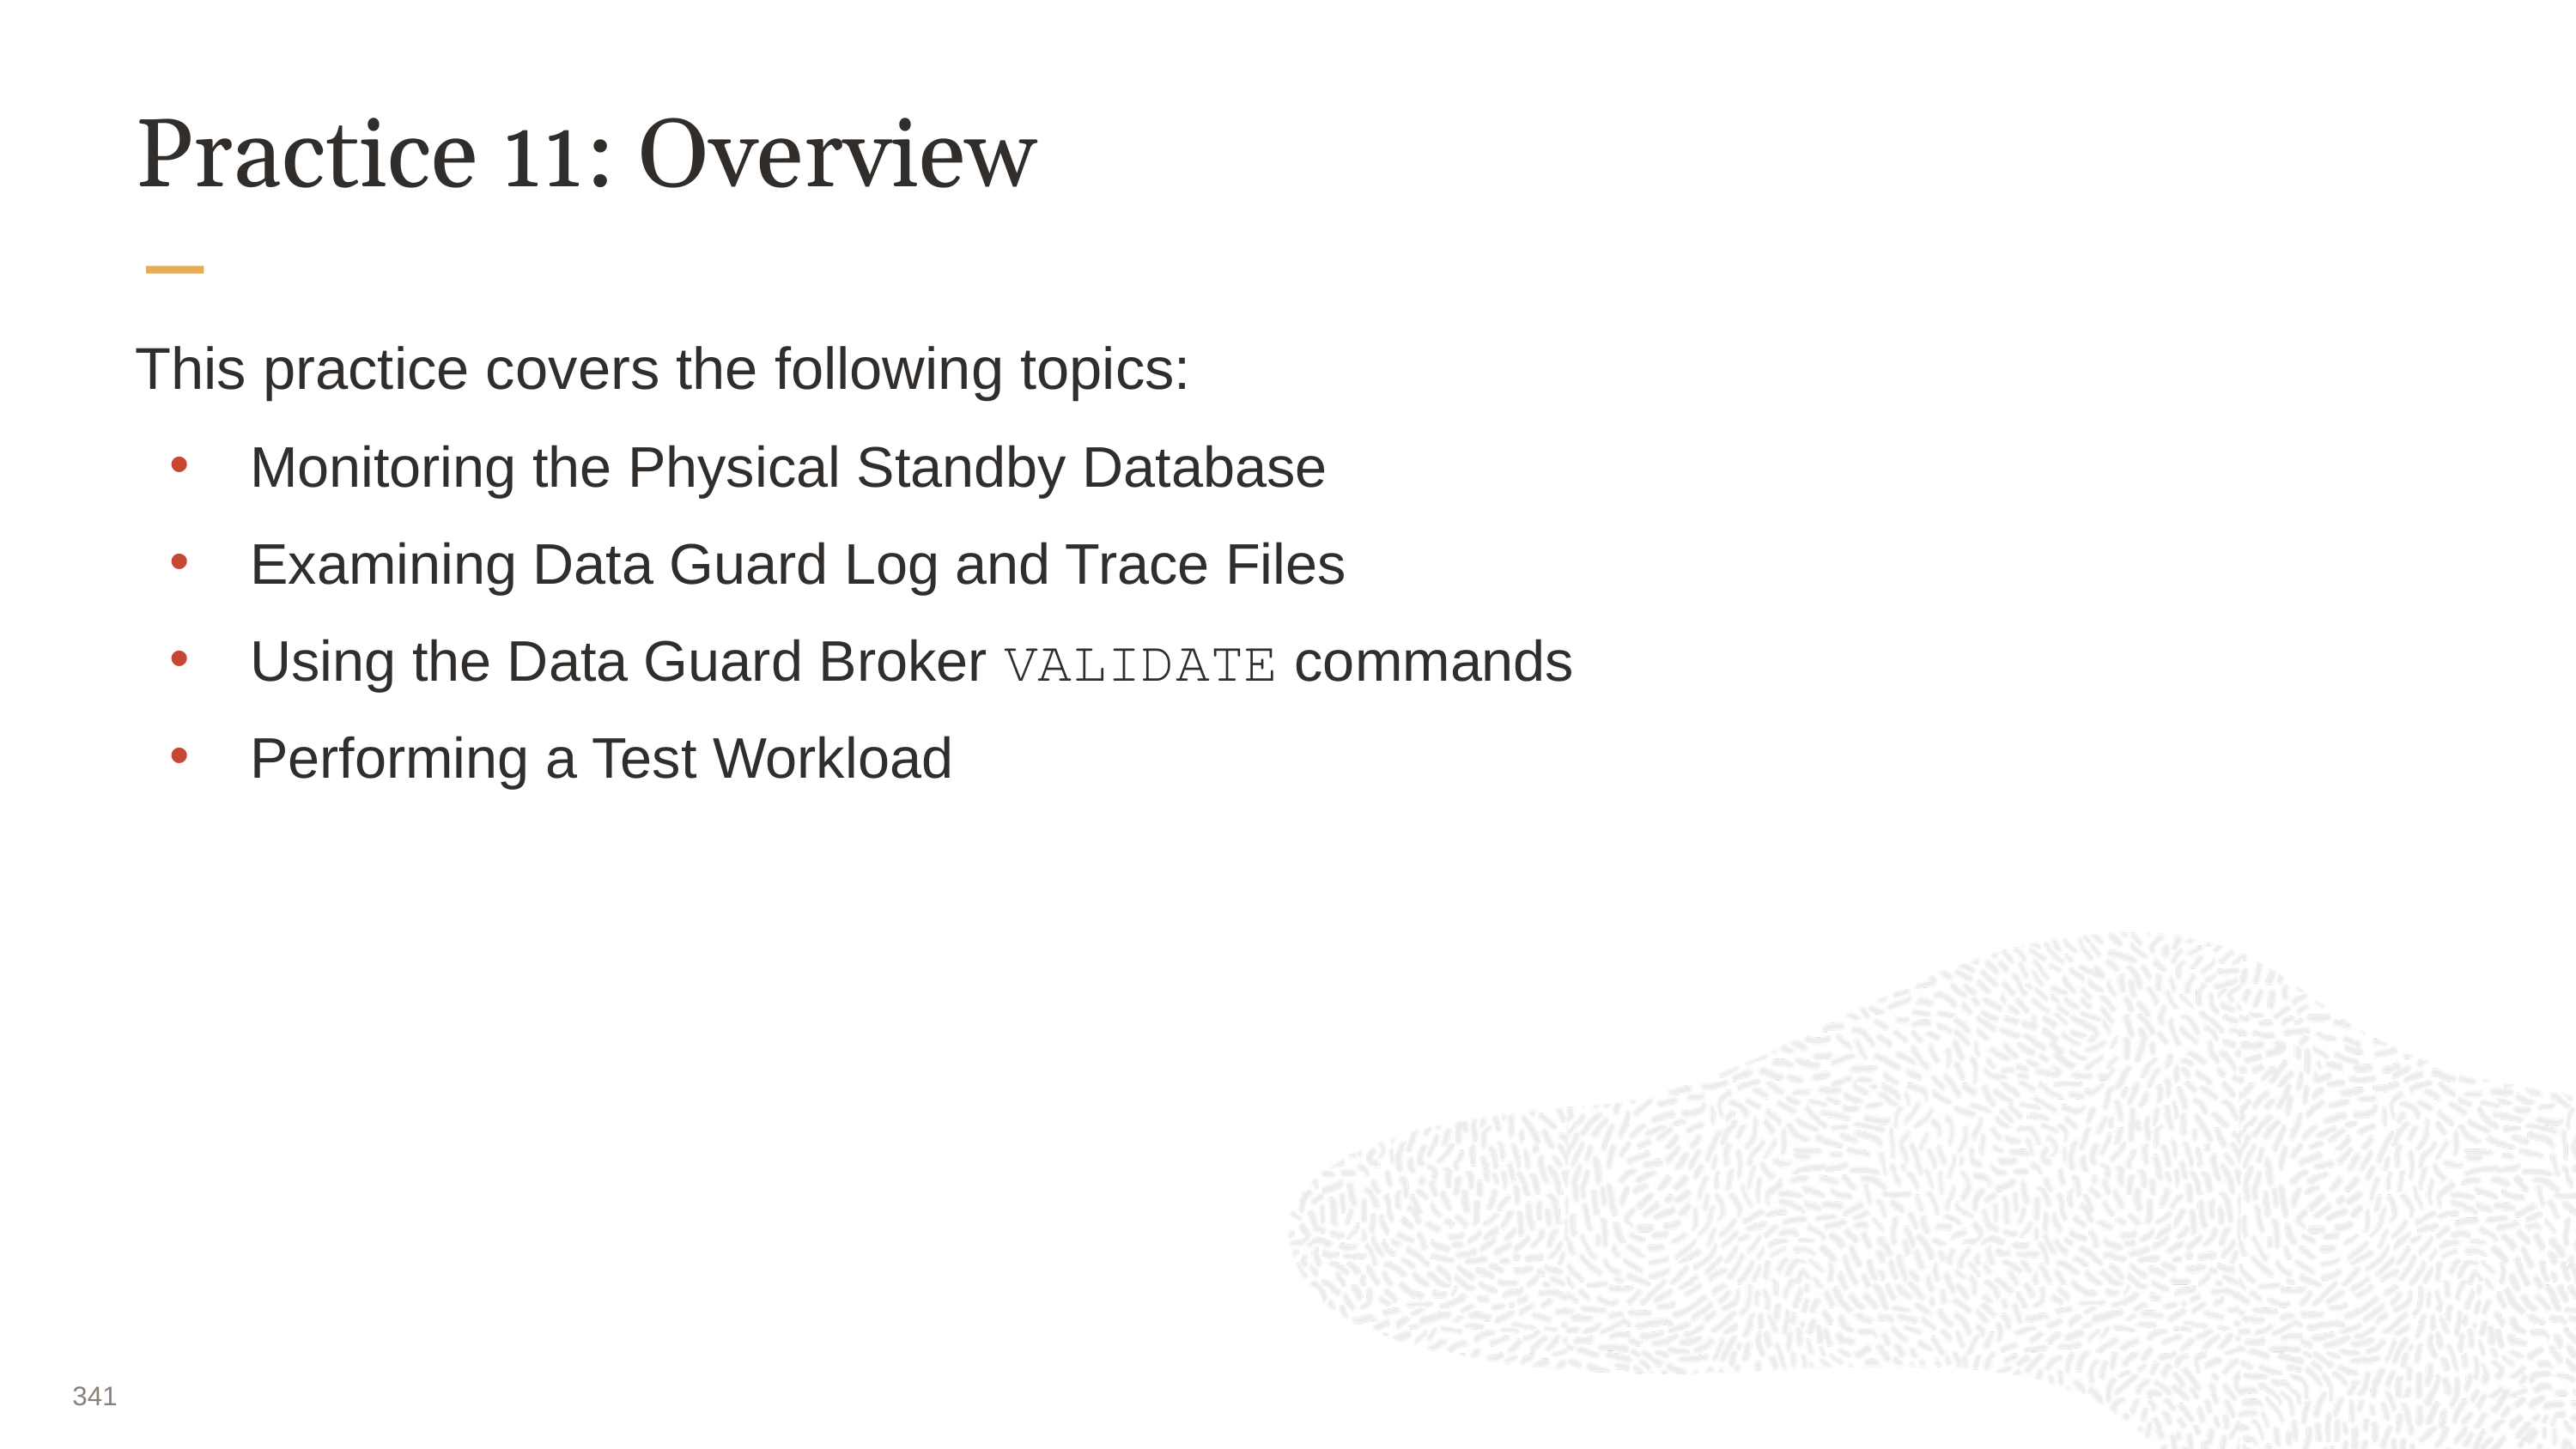

# Practice 11: Overview
This practice covers the following topics:
Monitoring the Physical Standby Database
Examining Data Guard Log and Trace Files
Using the Data Guard Broker VALIDATE commands
Performing a Test Workload